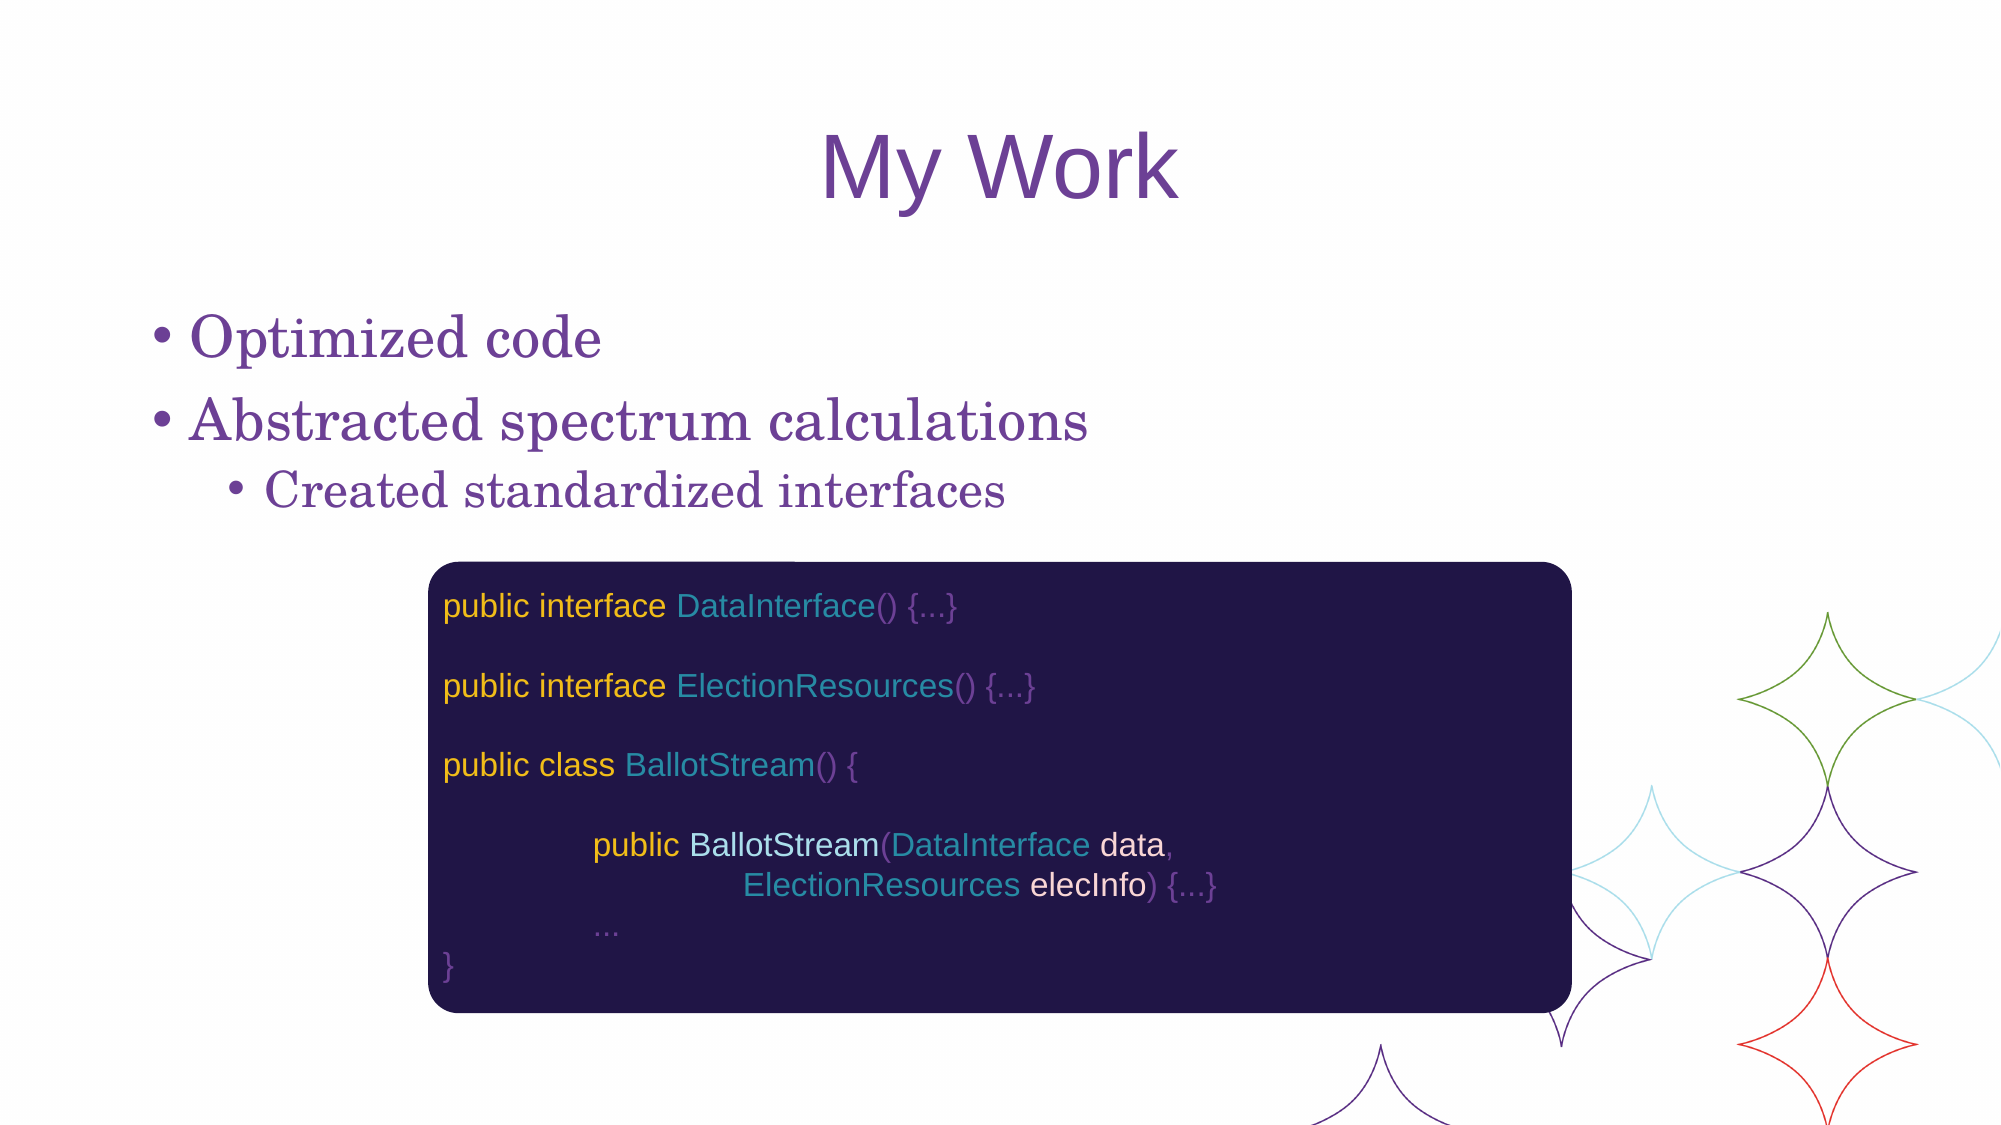

# My Work
Optimized code
Abstracted spectrum calculations
Created standardized interfaces

public interface DataInterface() {...}

public interface ElectionResources() {...}

public class BallotStream() {

	public BallotStream(DataInterface data,
		ElectionResources elecInfo) {...}
	...
}